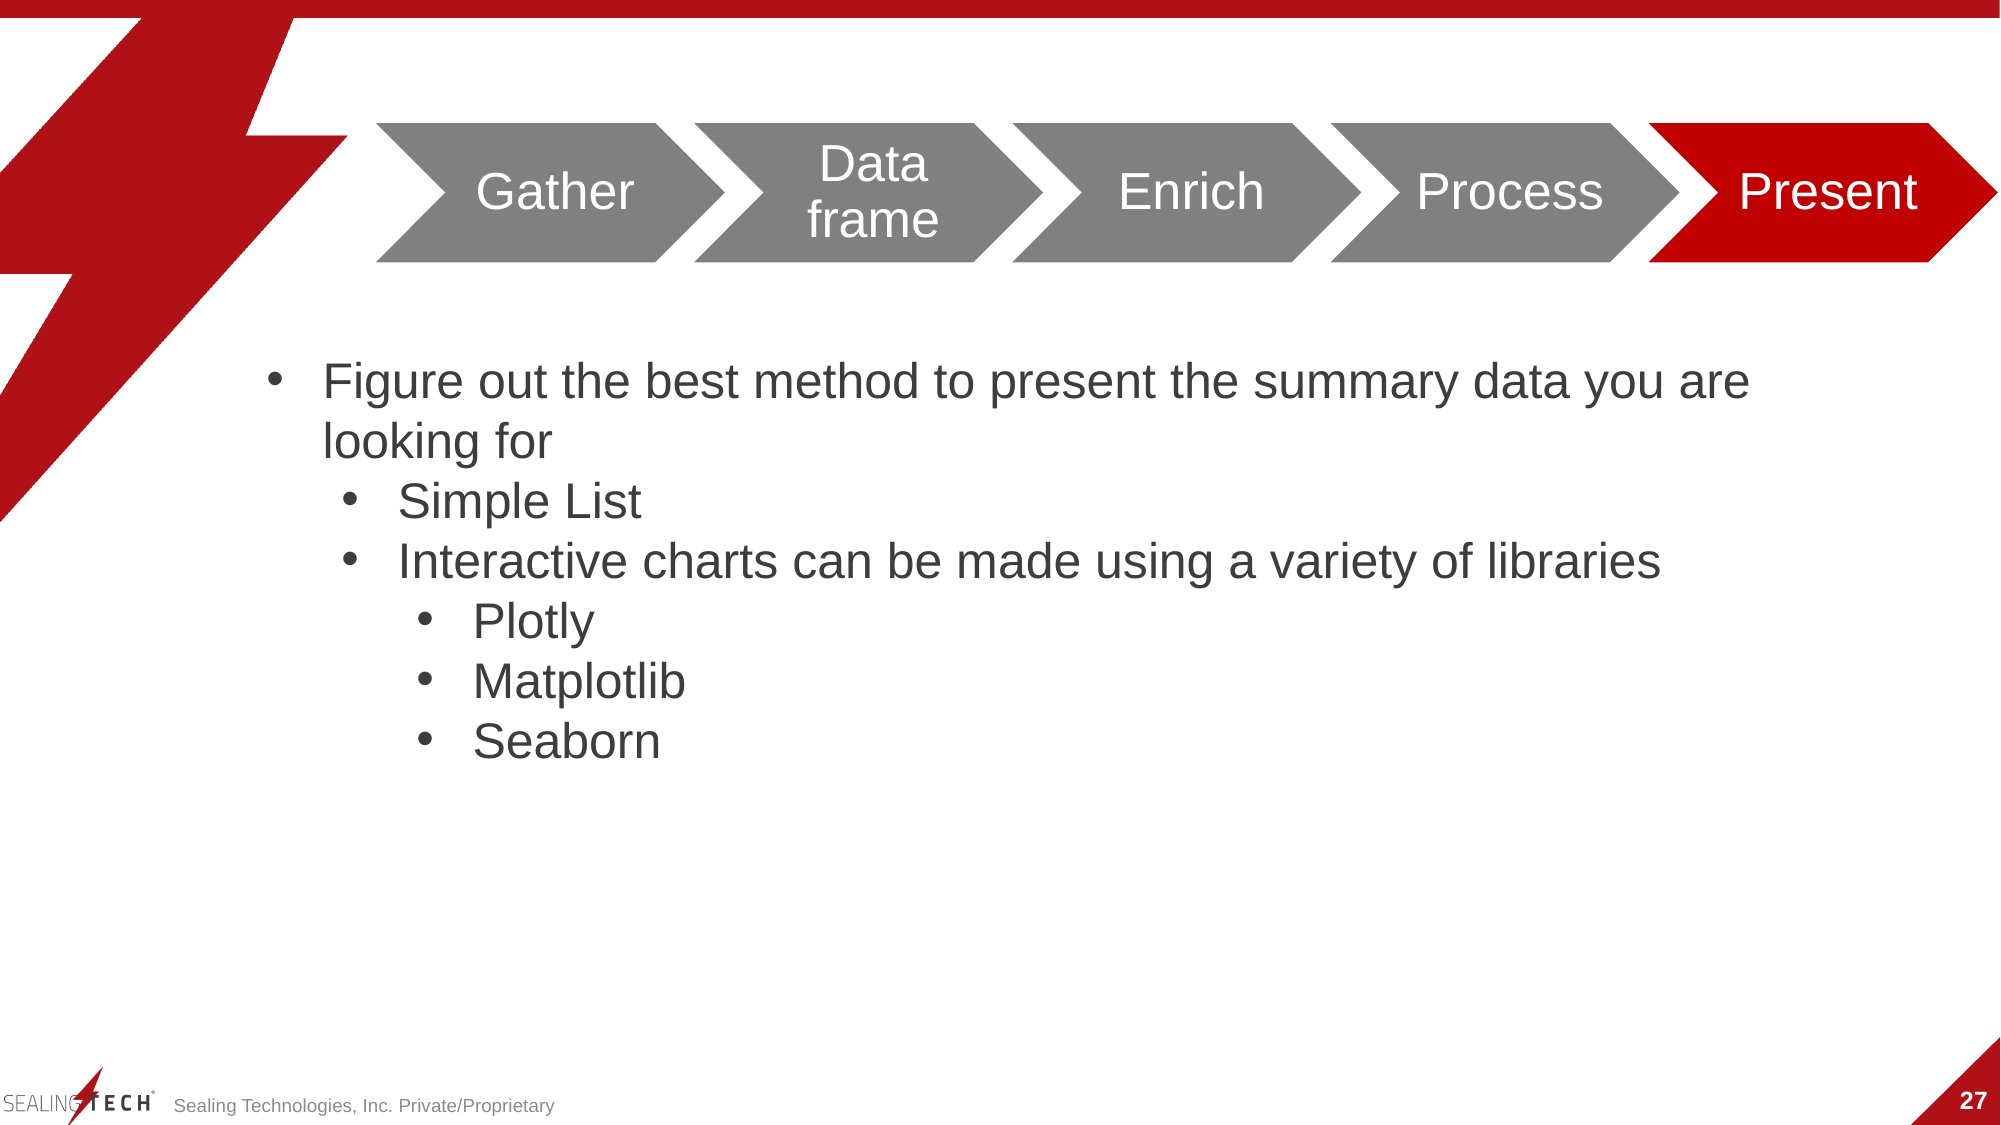

Gather
Data frame
Enrich
Process
Present
Figure out the best method to present the summary data you are looking for
Simple List
Interactive charts can be made using a variety of libraries
Plotly
Matplotlib
Seaborn